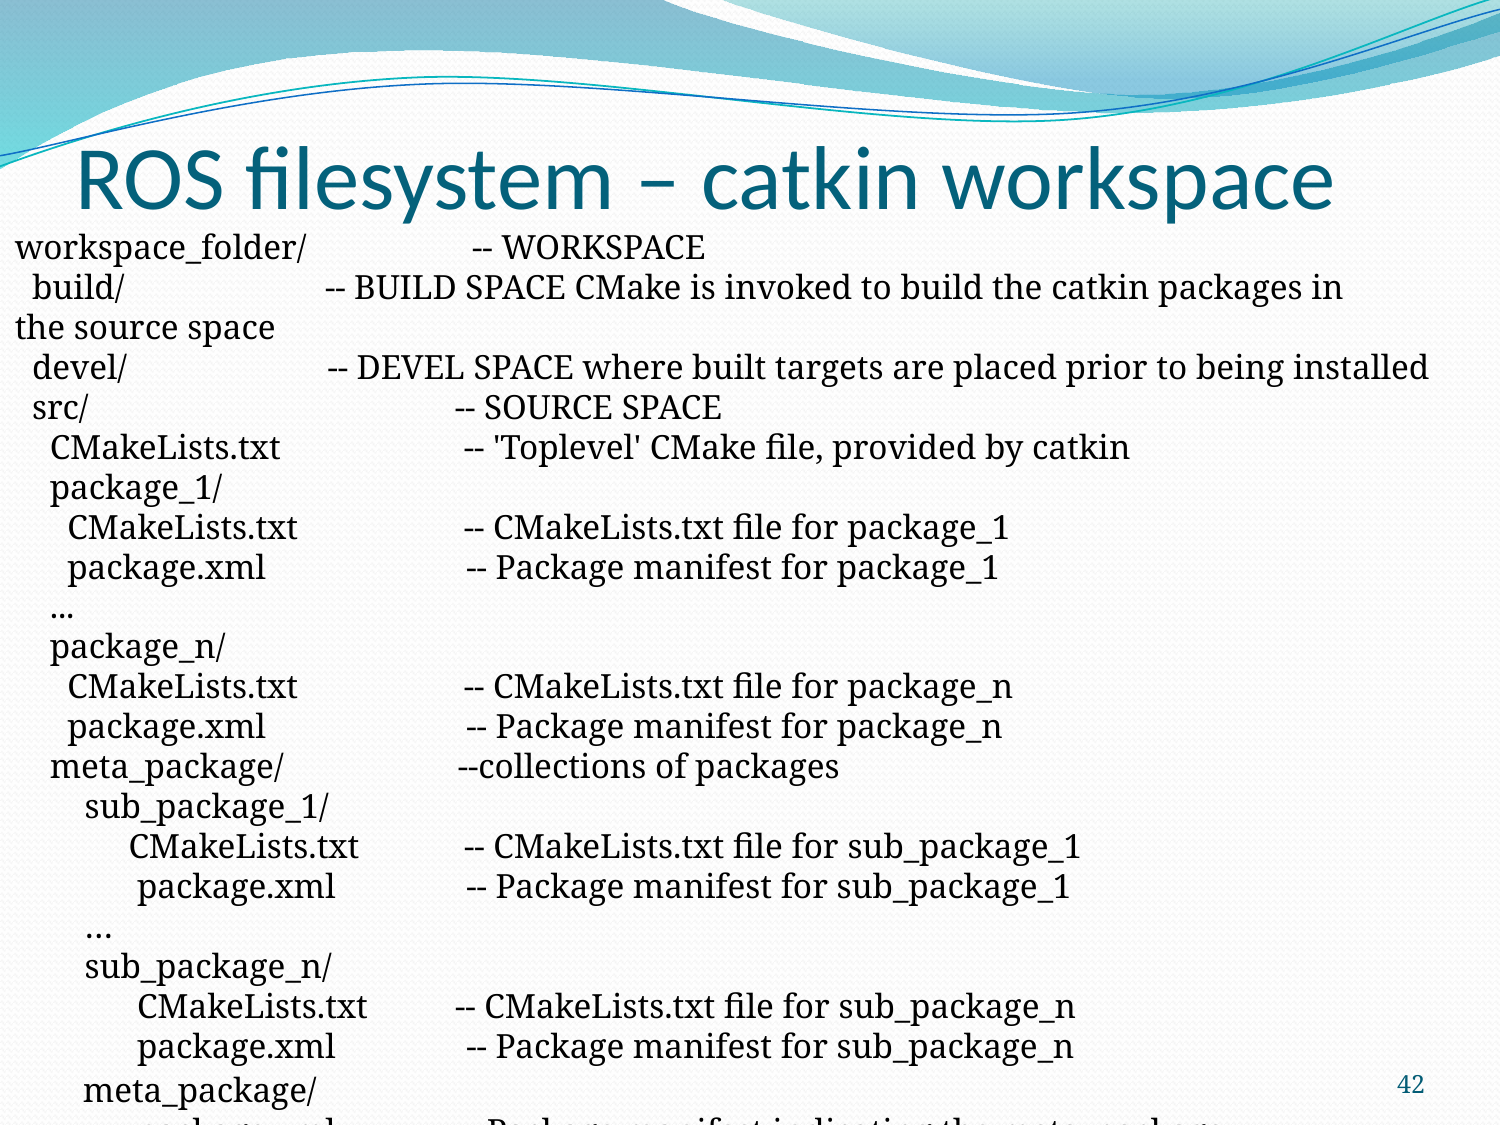

# ROS filesystem – catkin workspace
workspace_folder/                   -- WORKSPACE
  build/                       -- BUILD SPACE CMake is invoked to build the catkin packages in the source space
  devel/                       -- DEVEL SPACE where built targets are placed prior to being installed
  src/                                          -- SOURCE SPACE
    CMakeLists.txt                     -- 'Toplevel' CMake file, provided by catkin
    package_1/
      CMakeLists.txt                   -- CMakeLists.txt file for package_1
      package.xml                       -- Package manifest for package_1
    ...
    package_n/
      CMakeLists.txt                   -- CMakeLists.txt file for package_n
      package.xml                       -- Package manifest for package_n
    meta_package/                    --collections of packages
        sub_package_1/
             CMakeLists.txt            -- CMakeLists.txt file for sub_package_1
              package.xml               -- Package manifest for sub_package_1
        …
        sub_package_n/
              CMakeLists.txt          -- CMakeLists.txt file for sub_package_n
              package.xml               -- Package manifest for sub_package_n
       meta_package/
              package.xml              -- Package manifest indicating the meta_package

42